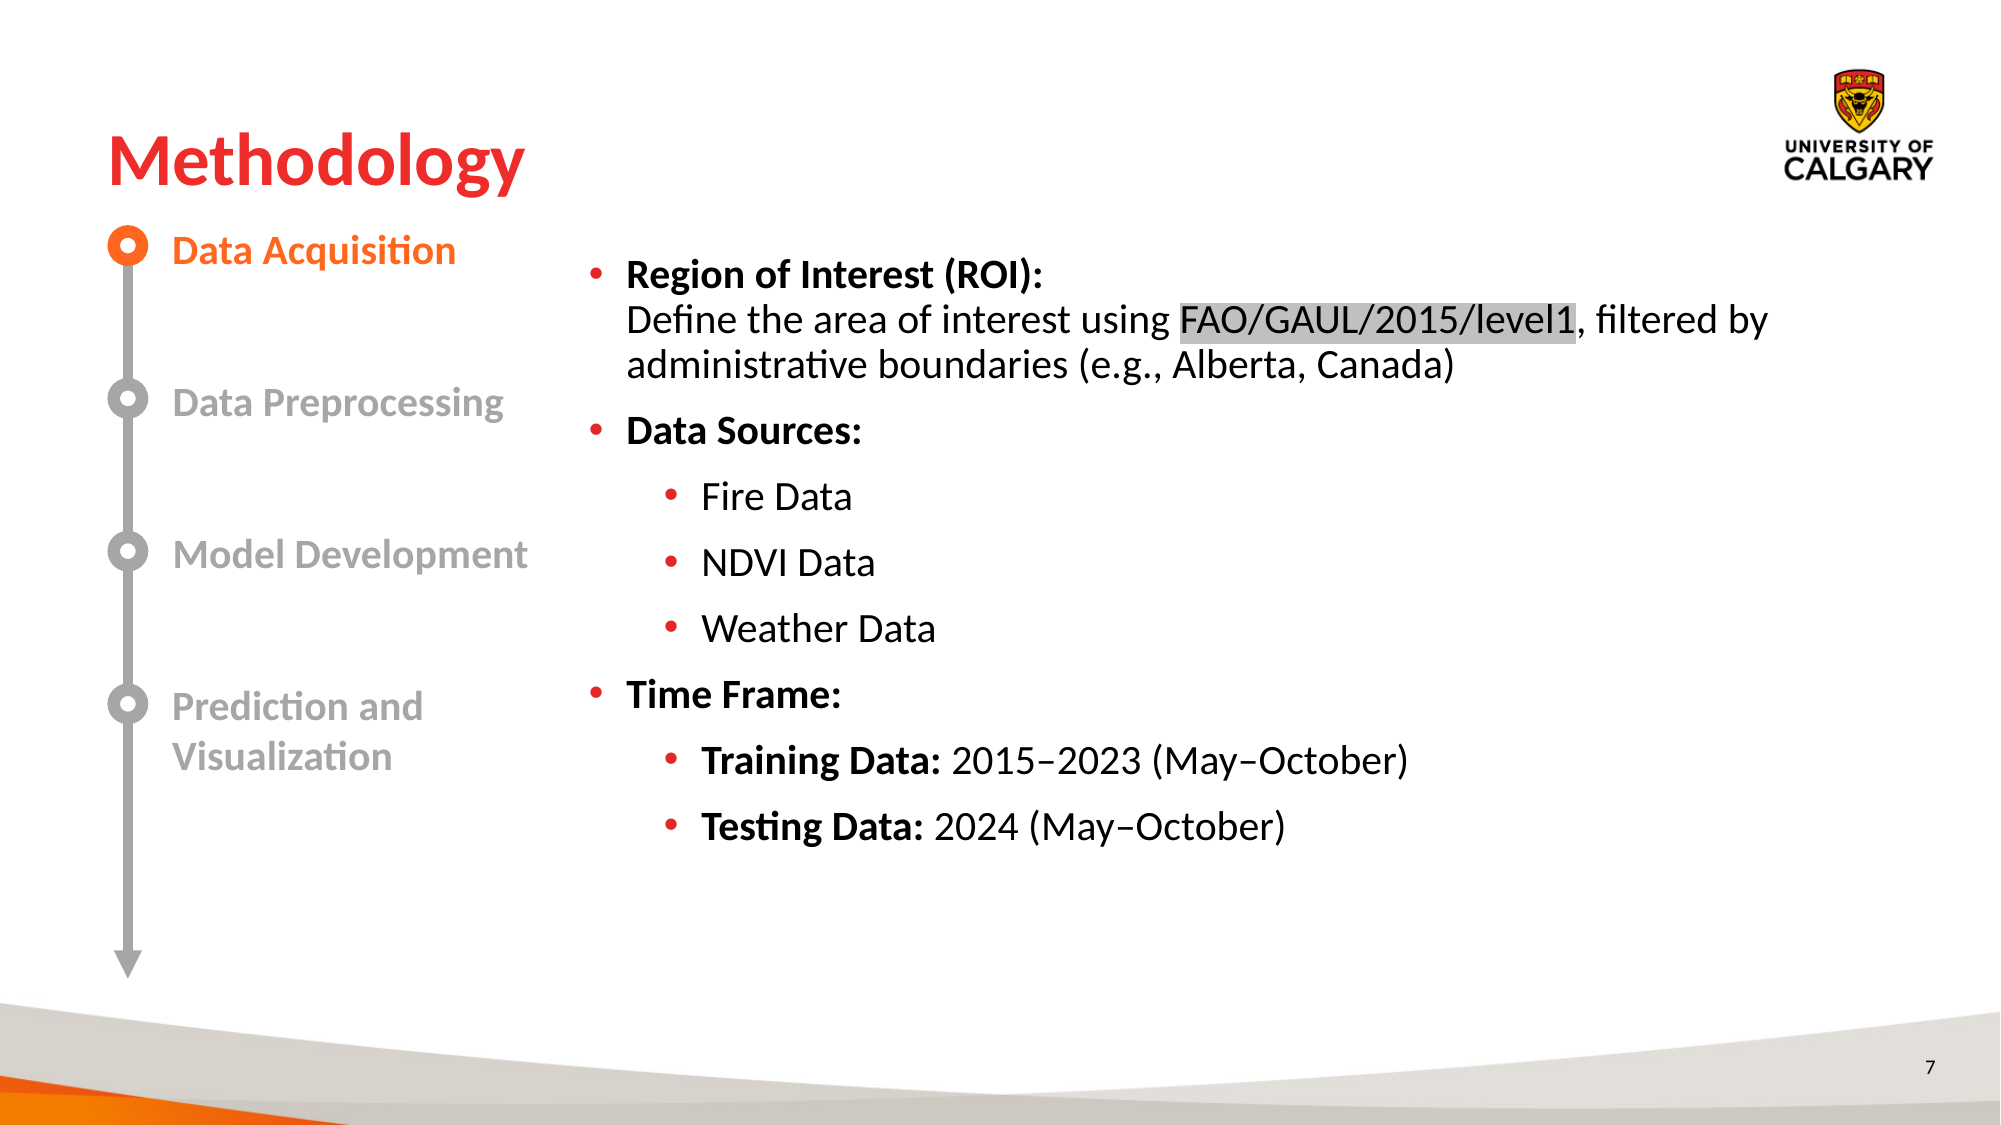

# Methodology
Data Acquisition

Region of Interest (ROI):
Define the area of interest using FAO/GAUL/2015/level1, filtered by administrative boundaries (e.g., Alberta, Canada)
Data Sources:
Fire Data
NDVI Data
Weather Data
Time Frame:
Training Data: 2015–2023 (May–October)
Testing Data: 2024 (May–October)

Data Preprocessing

Model Development

Prediction and
Visualization

7